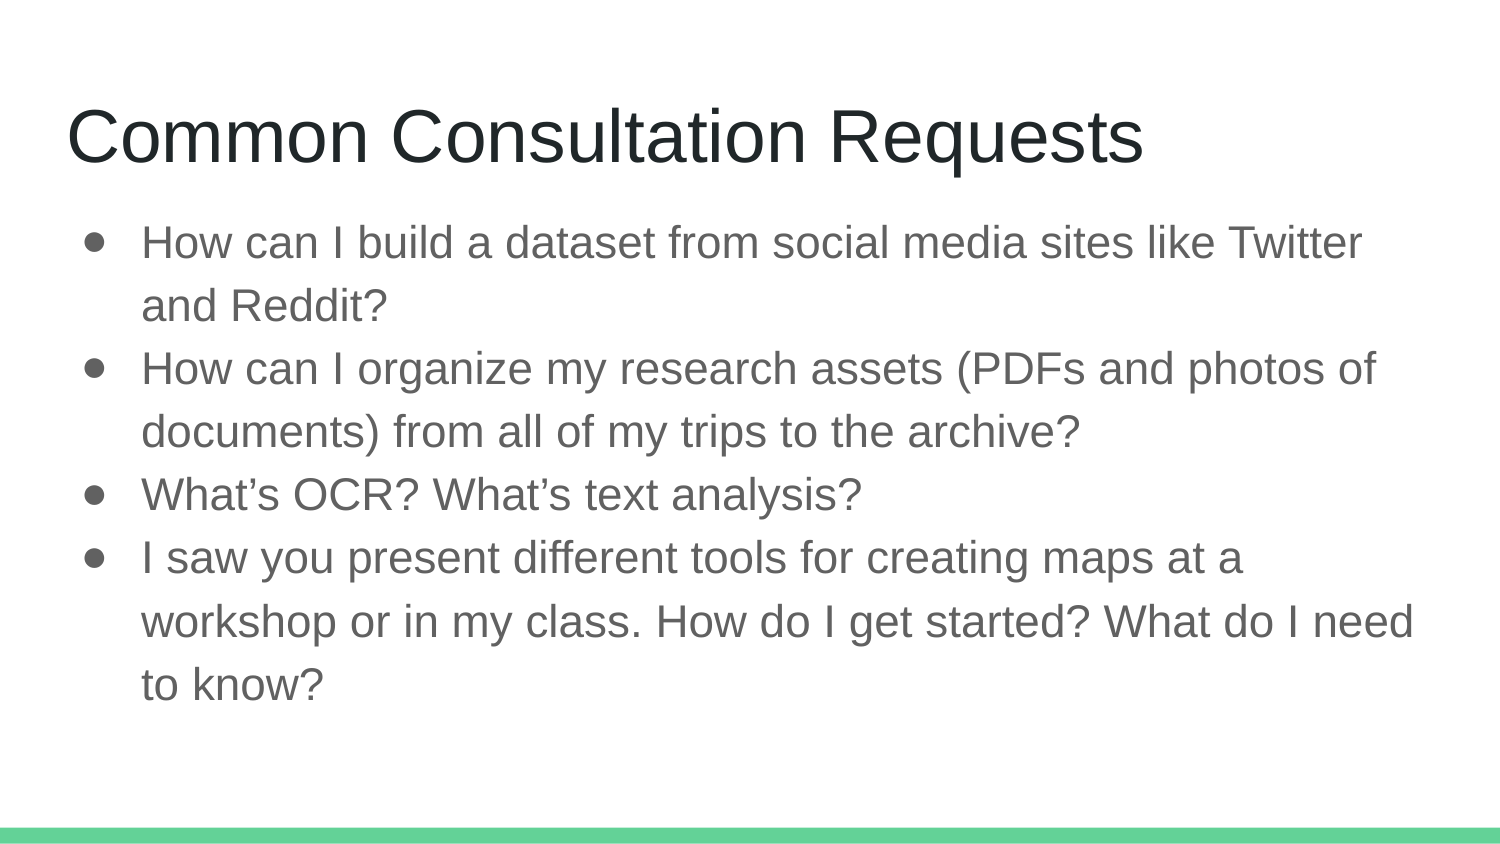

# Common Consultation Requests
How can I build a dataset from social media sites like Twitter and Reddit?
How can I organize my research assets (PDFs and photos of documents) from all of my trips to the archive?
What’s OCR? What’s text analysis?
I saw you present different tools for creating maps at a workshop or in my class. How do I get started? What do I need to know?